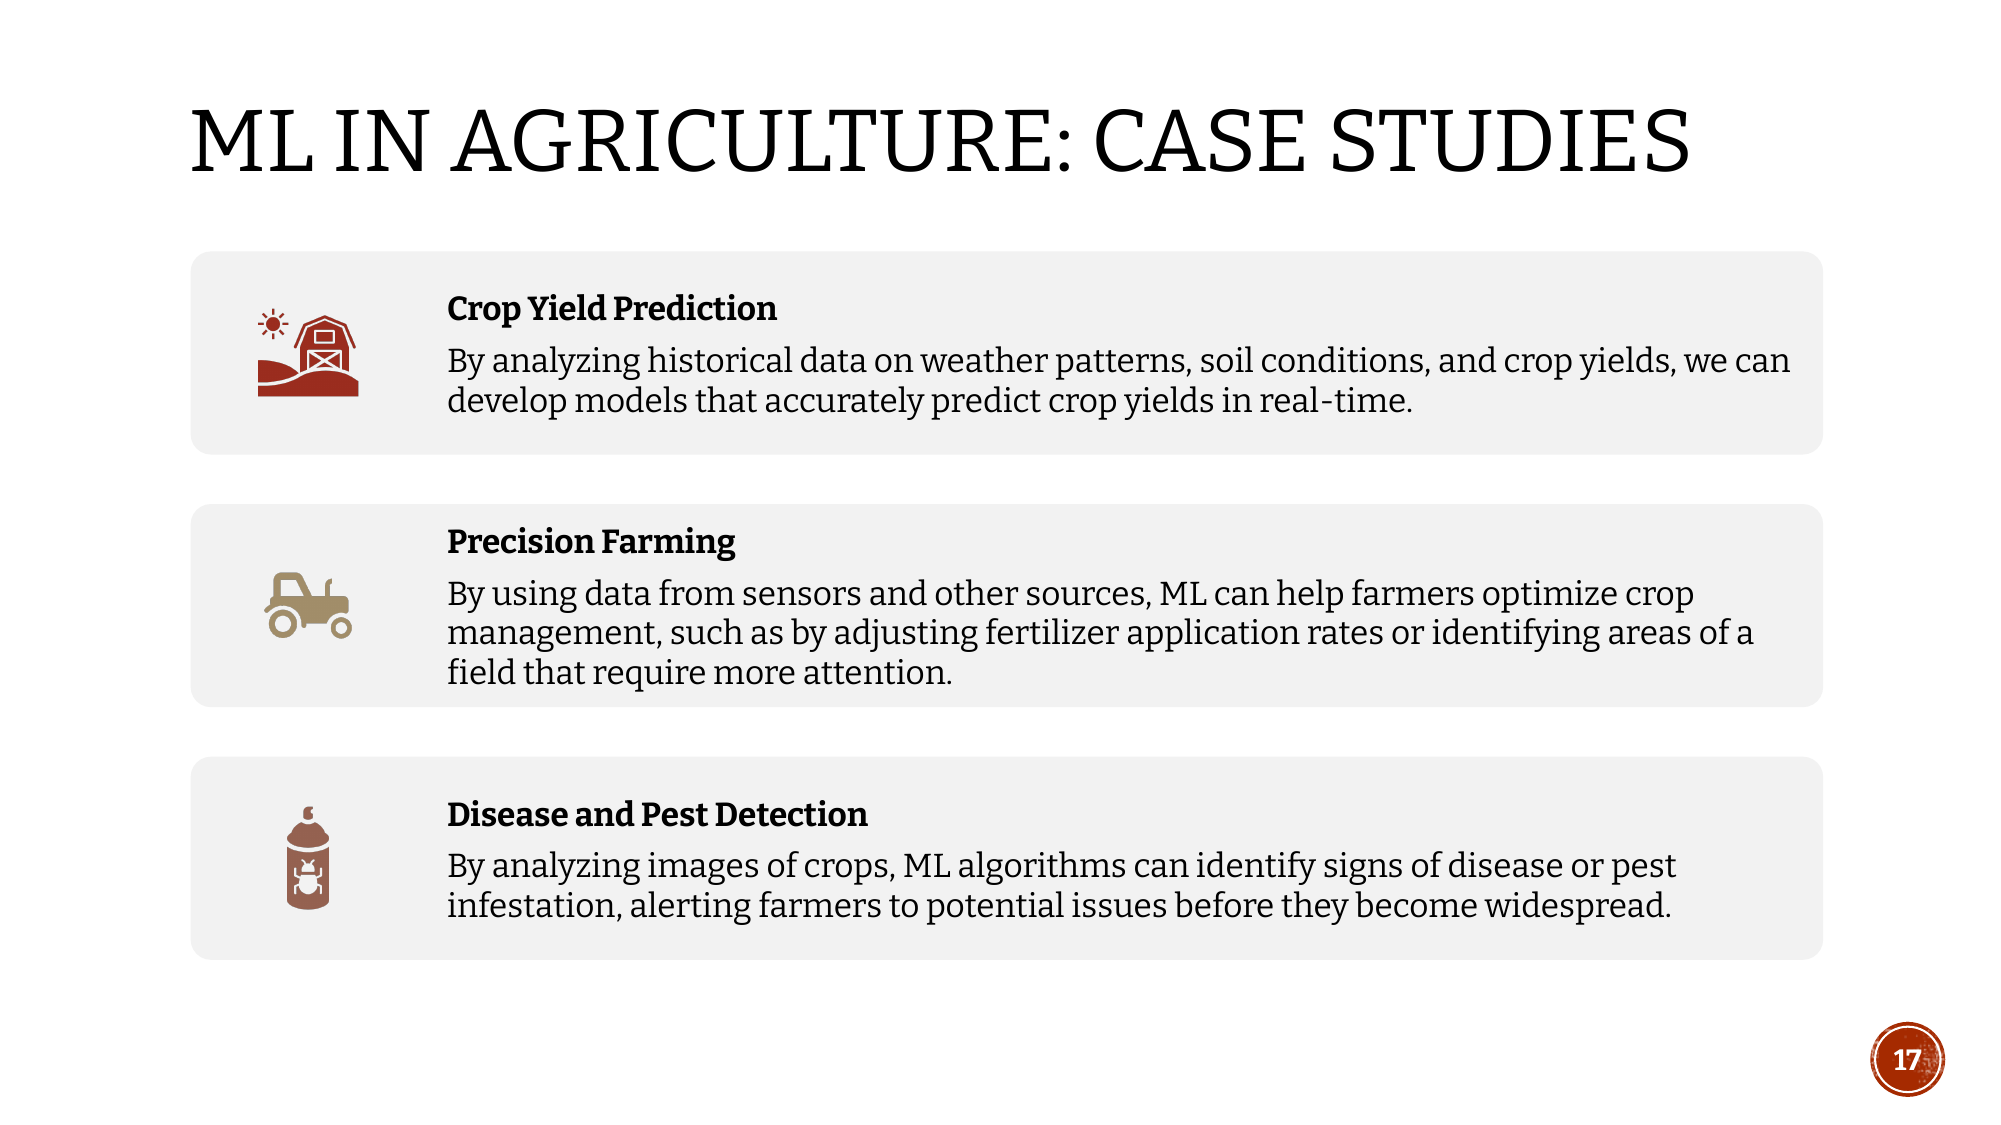

ML IN AGRICULTURE: CASE STUDIES
Crop Yield Prediction
By analyzing historical data on weather patterns, soil conditions, and crop yields, we can develop models that accurately predict crop yields in real-time.
Precision Farming
By using data from sensors and other sources, ML can help farmers optimize crop management, such as by adjusting fertilizer application rates or identifying areas of a field that require more attention.
Disease and Pest Detection
By analyzing images of crops, ML algorithms can identify signs of disease or pest infestation, alerting farmers to potential issues before they become widespread.
17